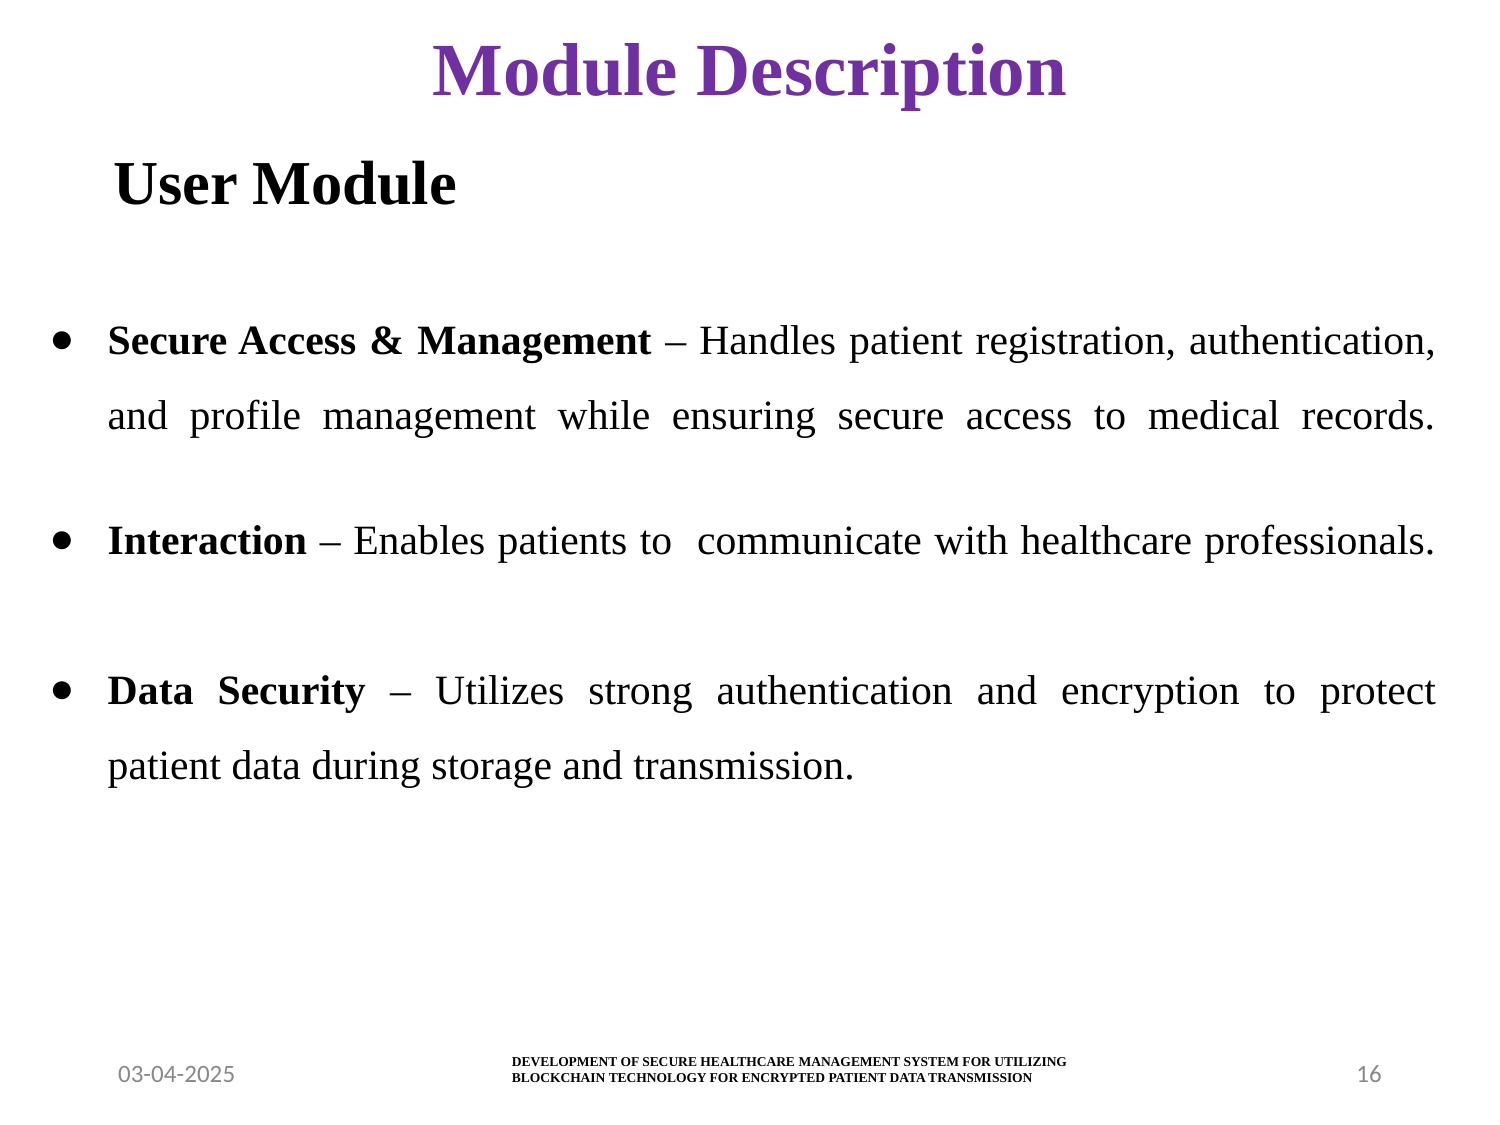

# Module Description
User Module
Secure Access & Management – Handles patient registration, authentication, and profile management while ensuring secure access to medical records.
Interaction – Enables patients to  communicate with healthcare professionals.
Data Security – Utilizes strong authentication and encryption to protect patient data during storage and transmission.

DEVELOPMENT OF SECURE HEALTHCARE MANAGEMENT SYSTEM FOR UTILIZING BLOCKCHAIN TECHNOLOGY FOR ENCRYPTED PATIENT DATA TRANSMISSION

03-04-2025
16